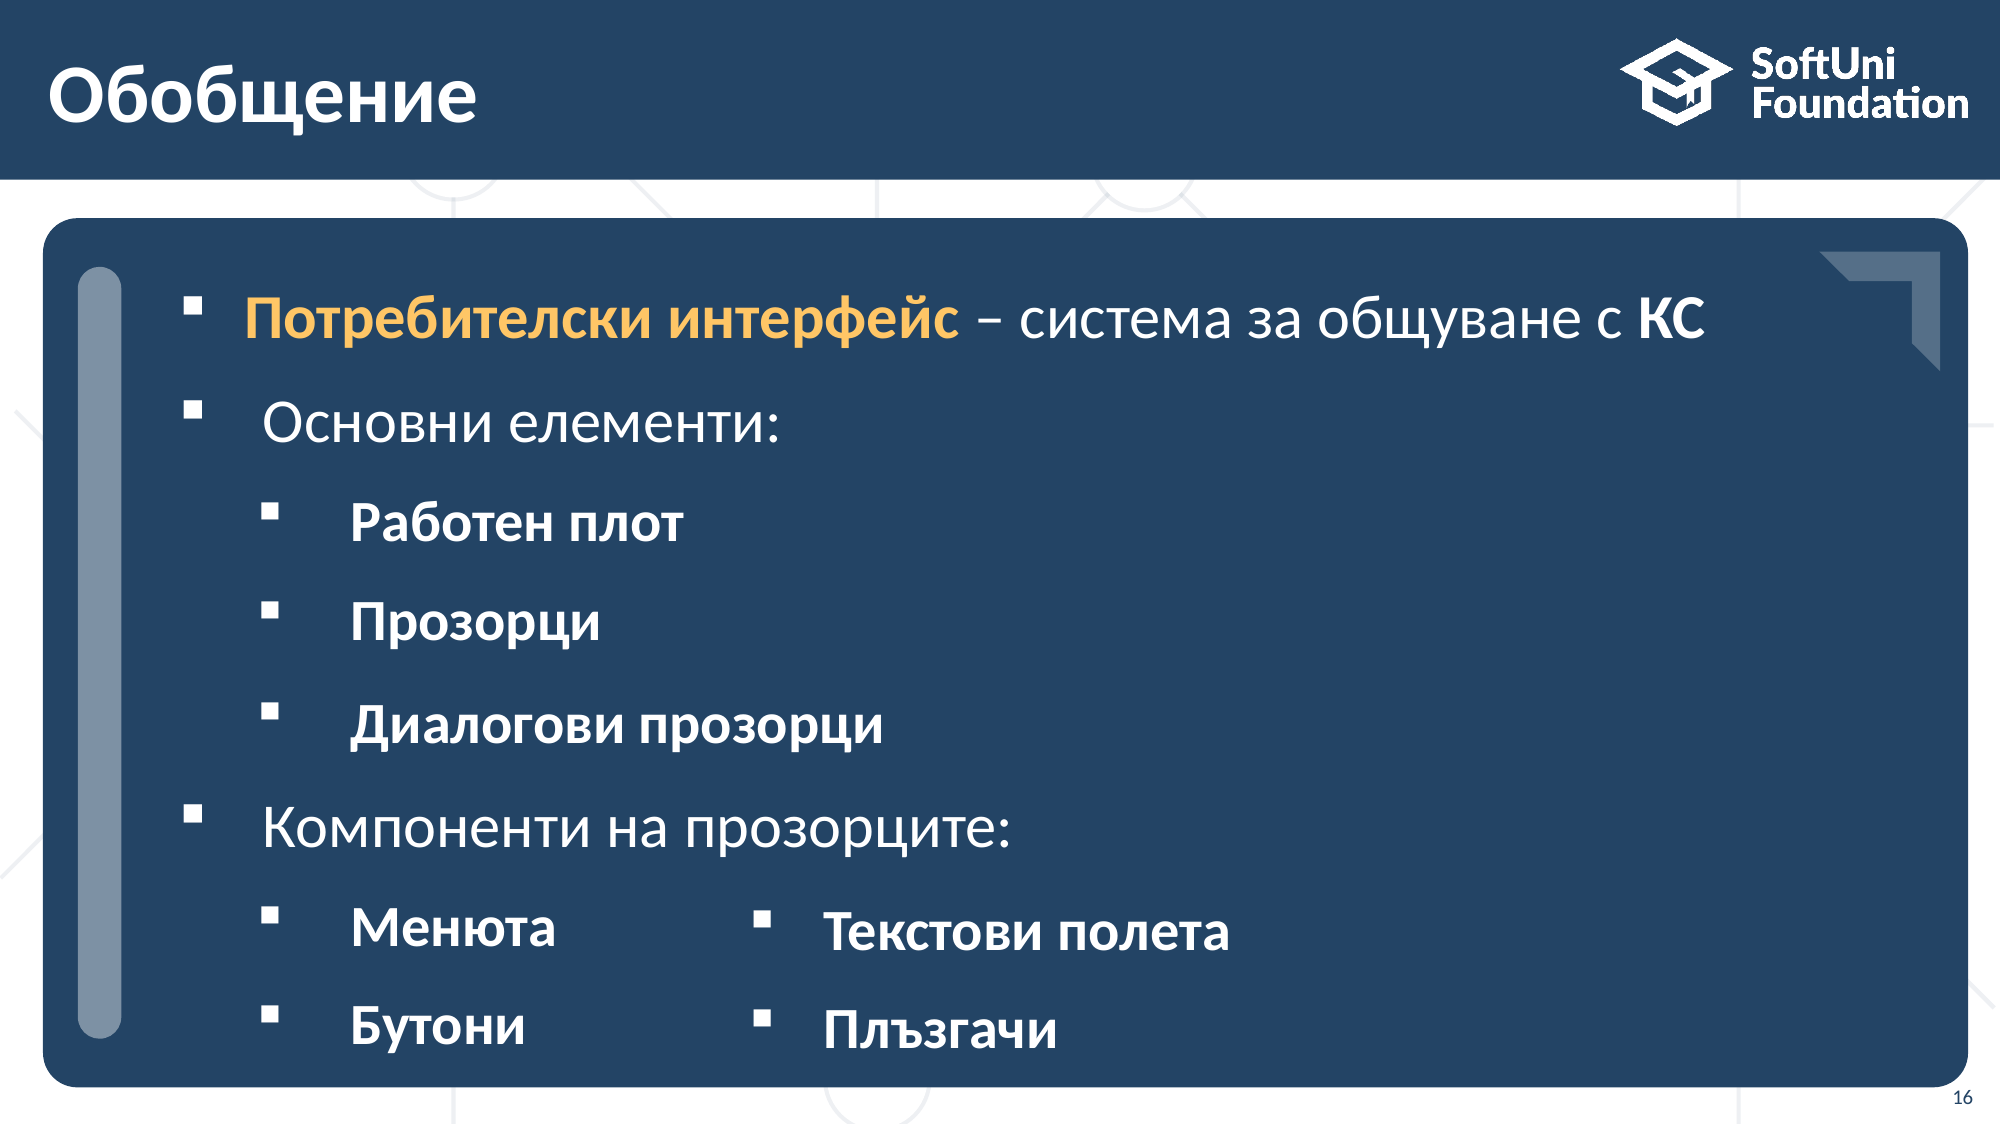

# Обобщение

Потребителски интерфейс – система за общуване с КС
Основни елементи:
Работен плот
Прозорци
Диалогови прозорци
Компоненти на прозорците:
Менюта
Бутони
…
…
…

Текстови полета
Плъзгачи
16